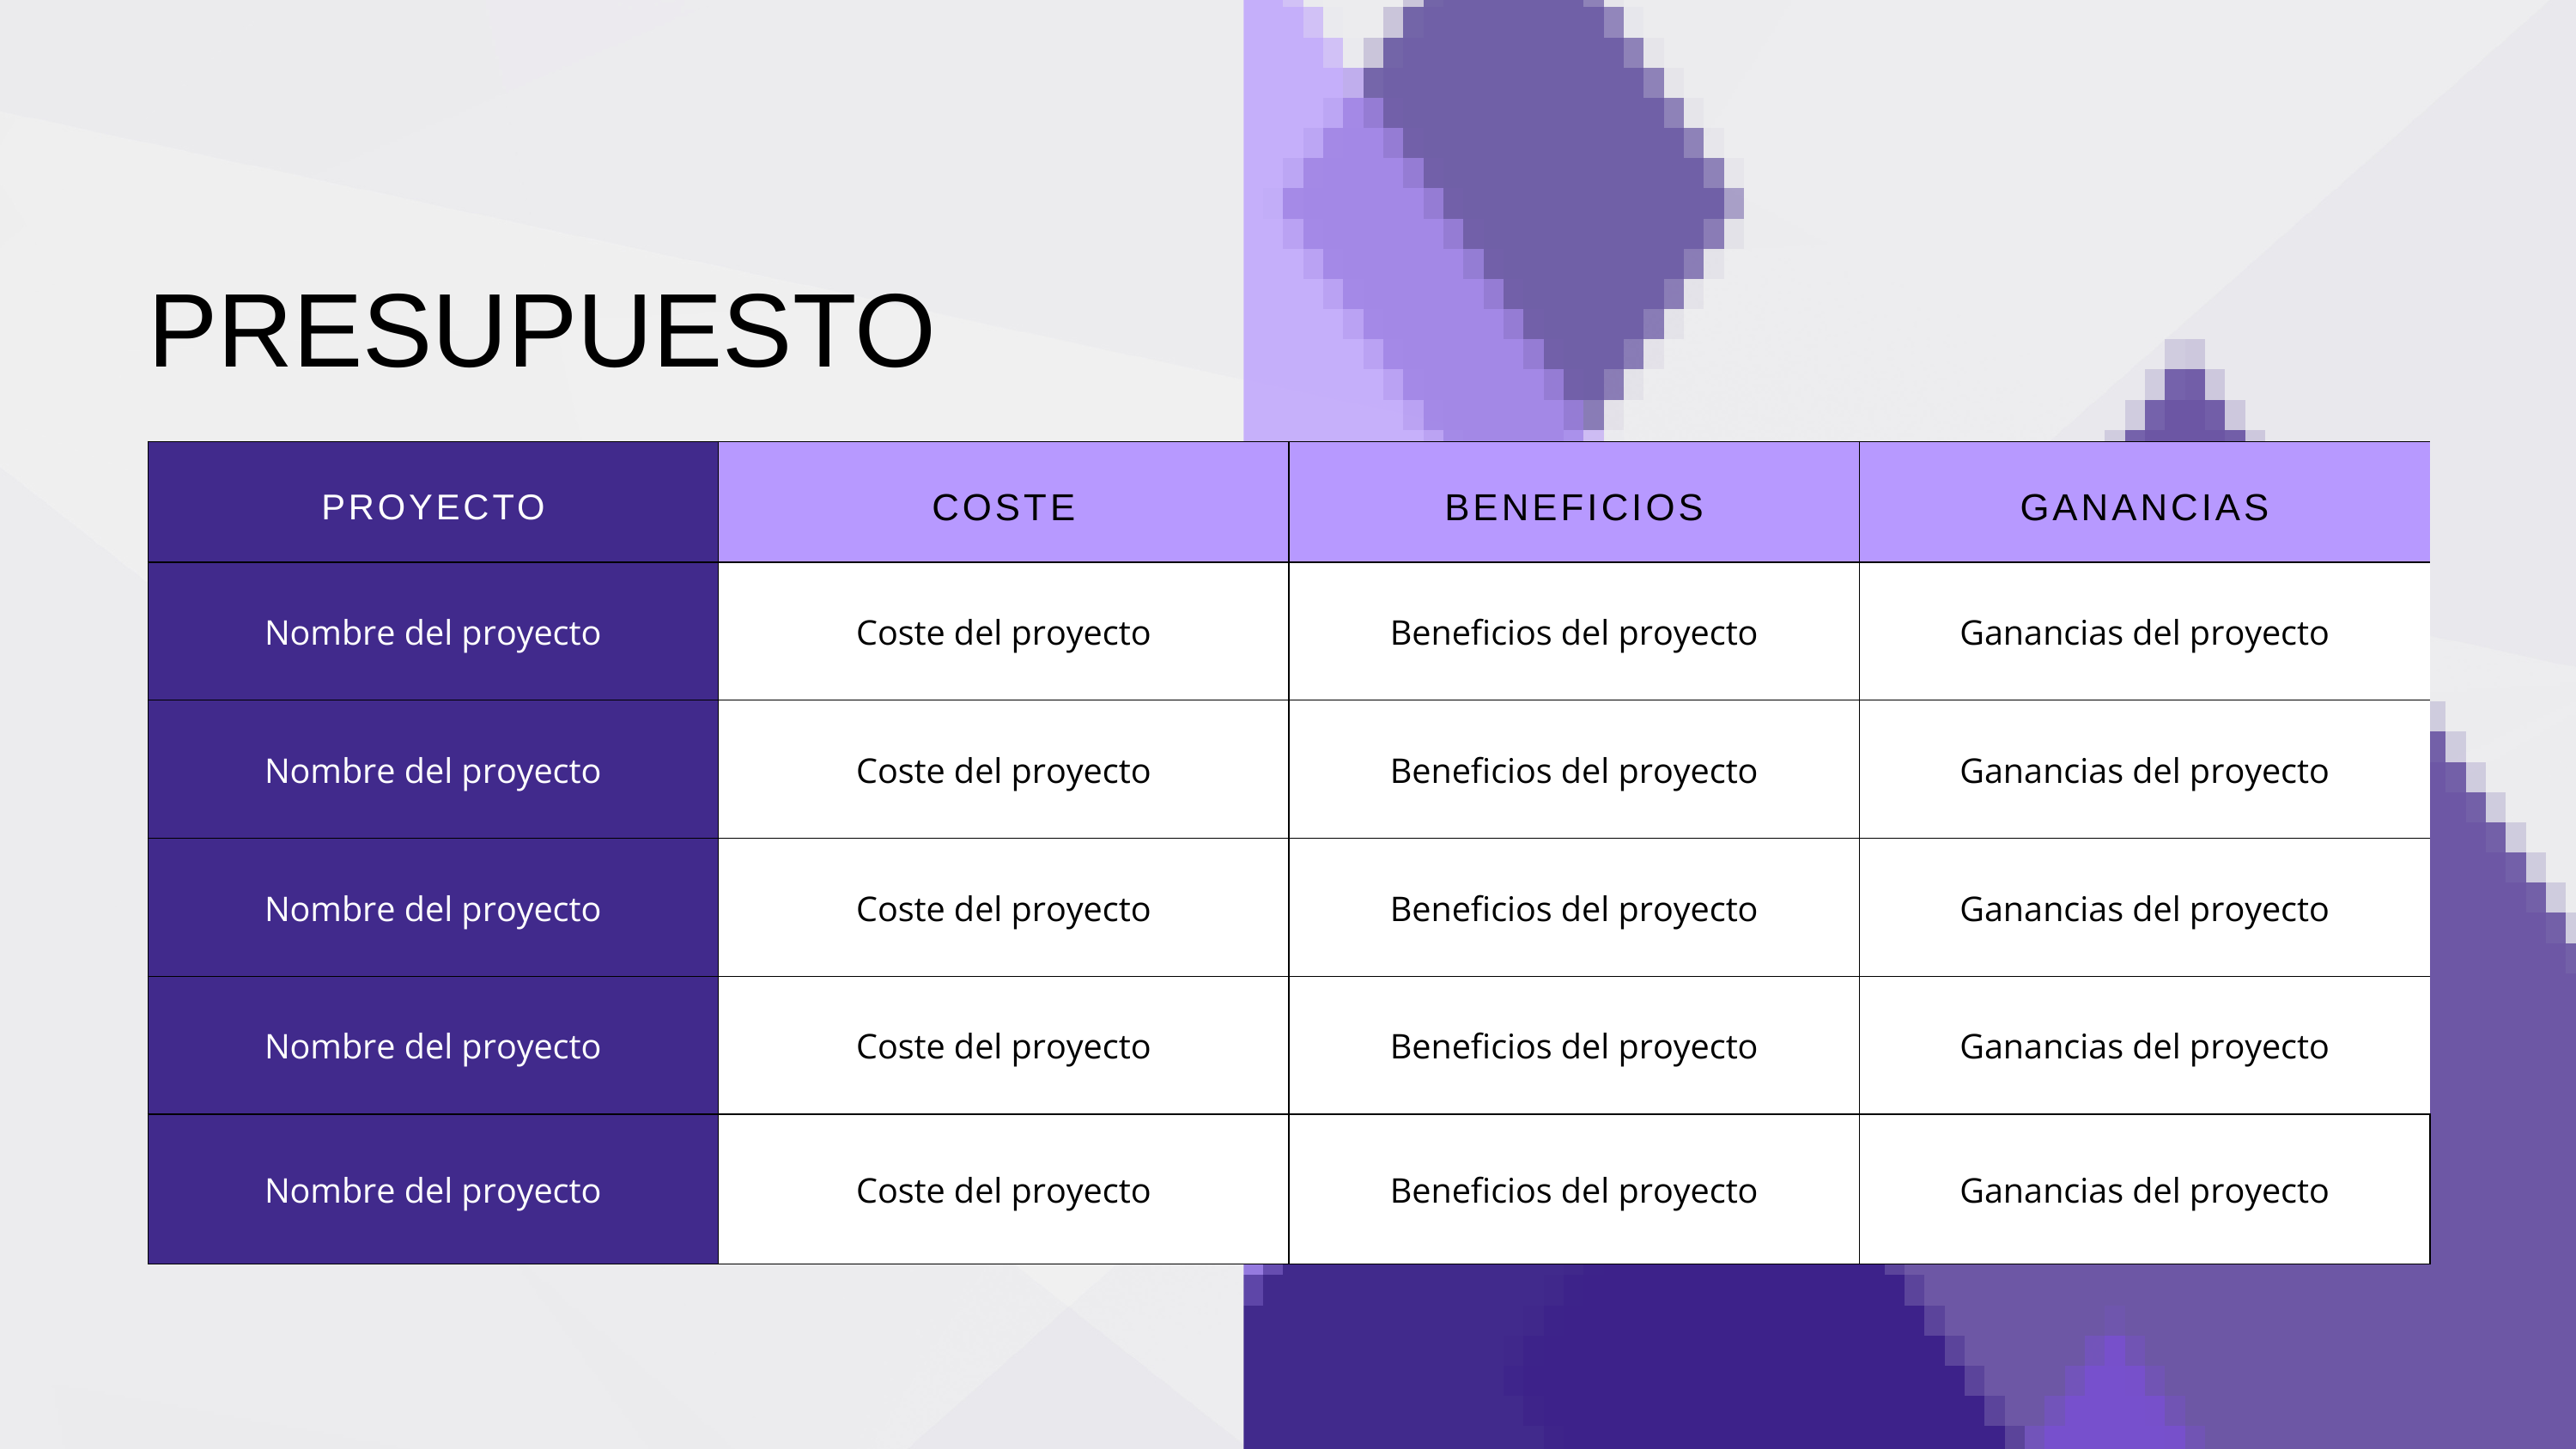

PRESUPUESTO
| PROYECTO | COSTE | BENEFICIOS | GANANCIAS |
| --- | --- | --- | --- |
| Nombre del proyecto | Coste del proyecto | Beneficios del proyecto | Ganancias del proyecto |
| Nombre del proyecto | Coste del proyecto | Beneficios del proyecto | Ganancias del proyecto |
| Nombre del proyecto | Coste del proyecto | Beneficios del proyecto | Ganancias del proyecto |
| Nombre del proyecto | Coste del proyecto | Beneficios del proyecto | Ganancias del proyecto |
| Nombre del proyecto | Coste del proyecto | Beneficios del proyecto | Ganancias del proyecto |